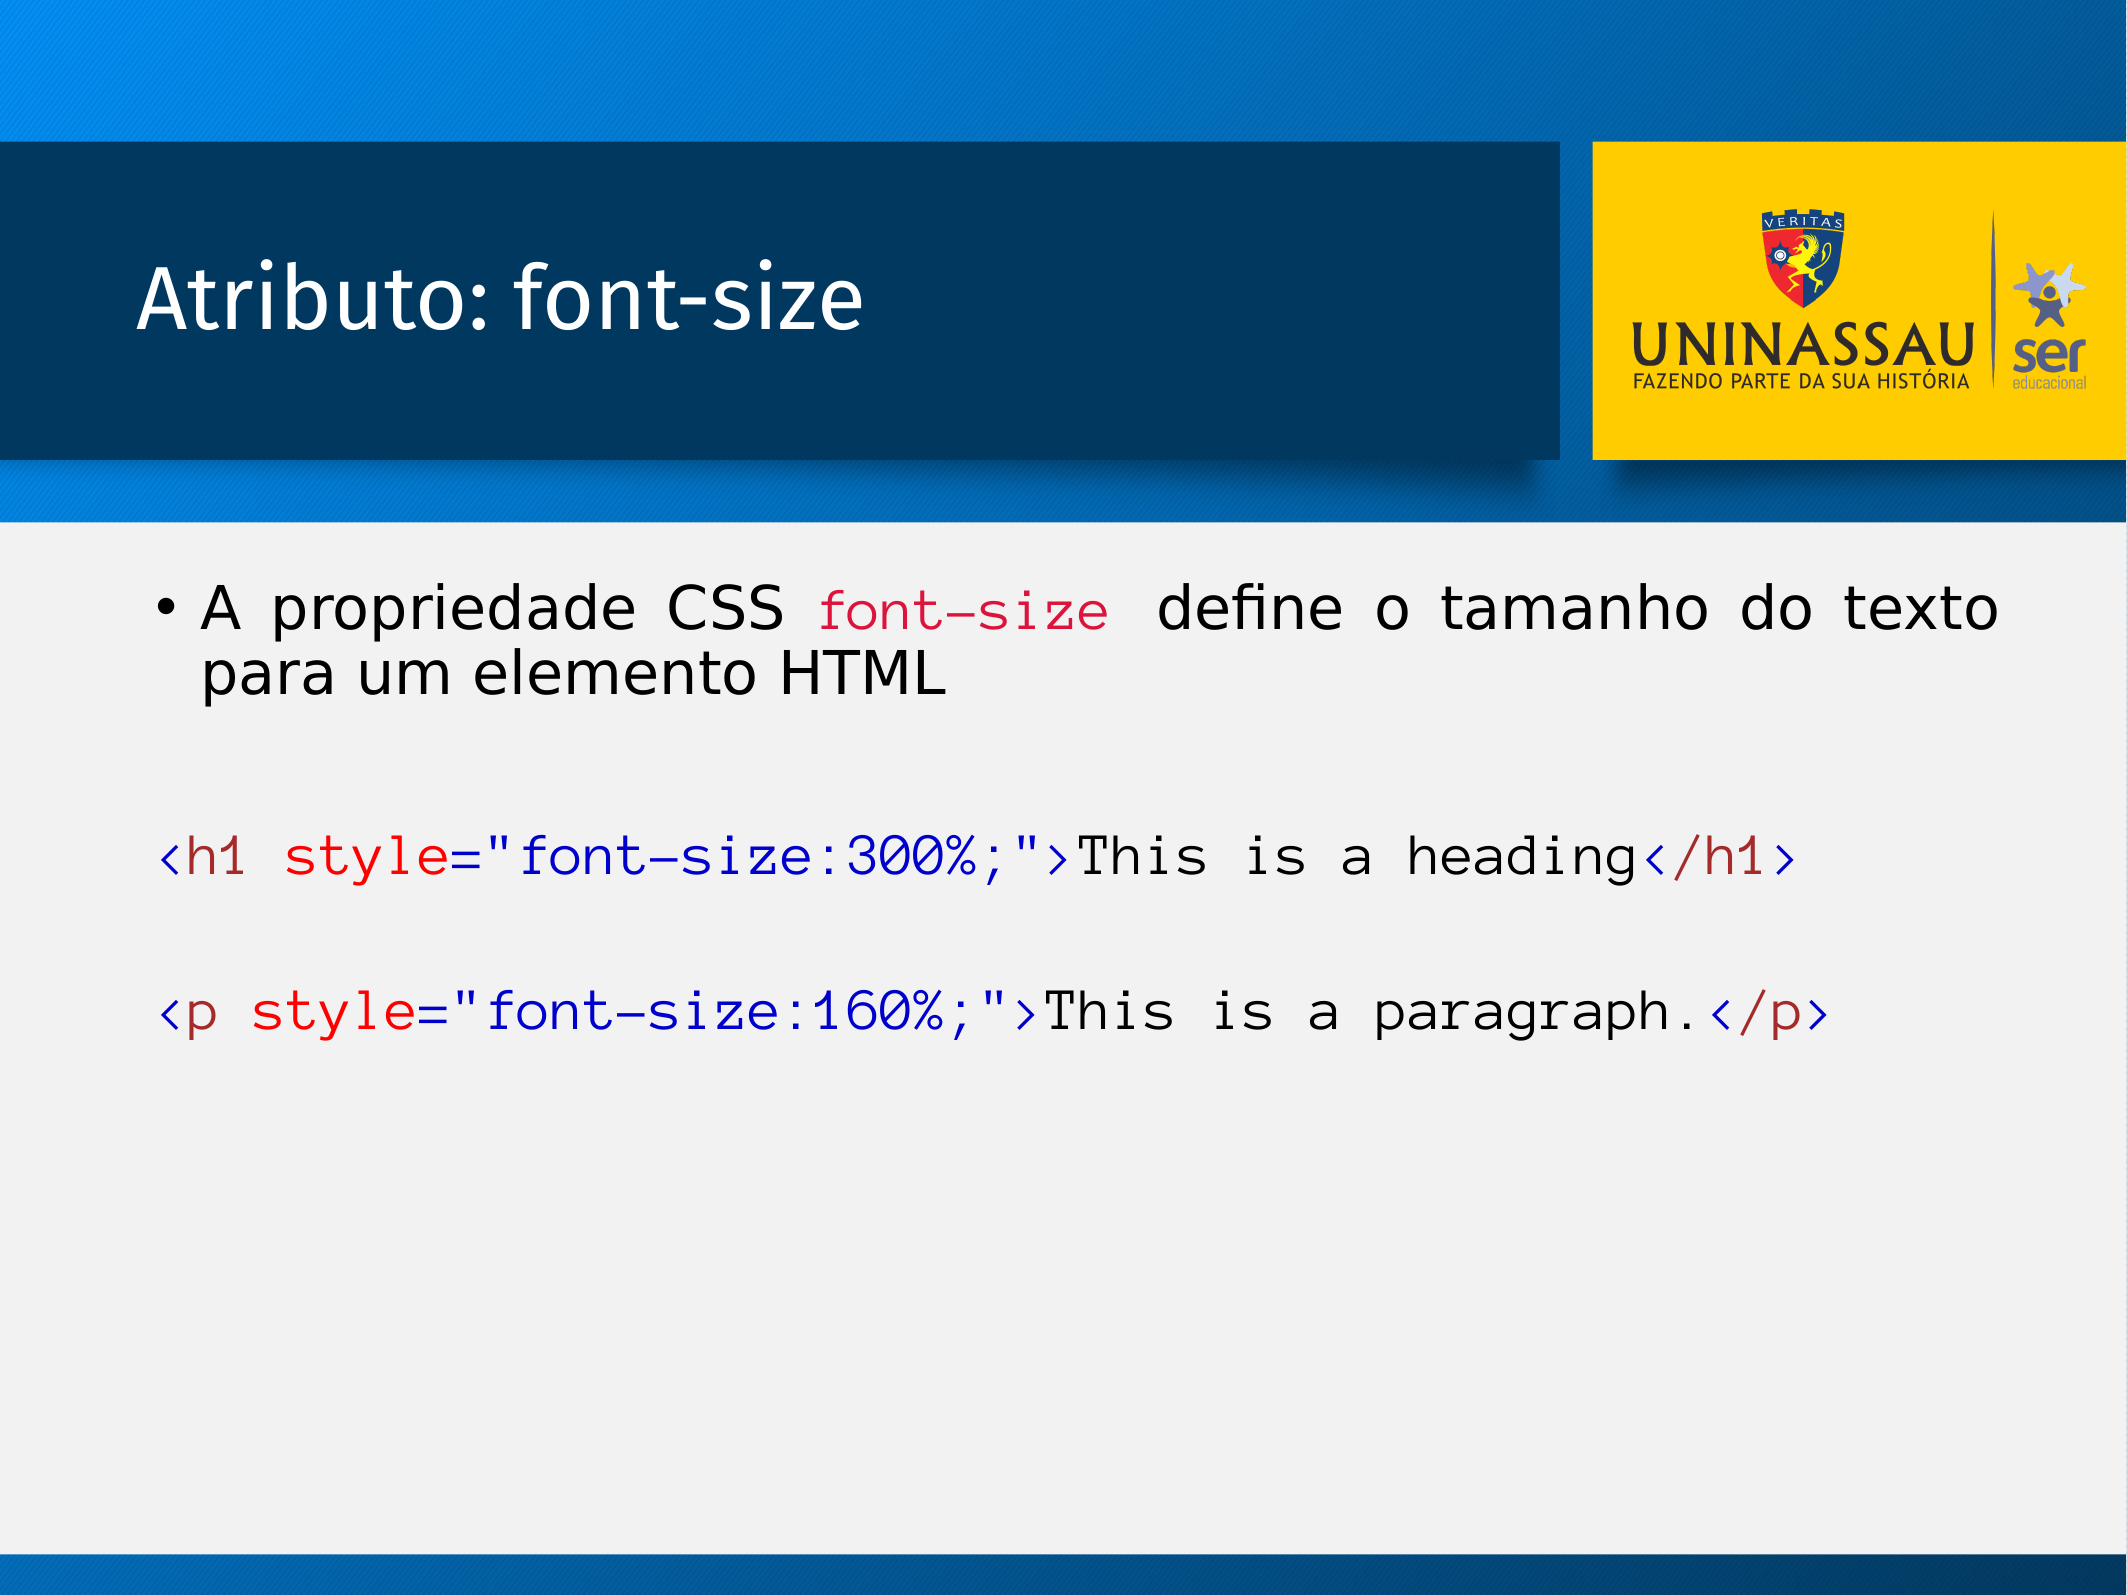

# Atributo: font-size
A propriedade CSS font-size define o tamanho do texto para um elemento HTML

<h1 style="font-size:300%;">This is a heading</h1>
<p style="font-size:160%;">This is a paragraph.</p>